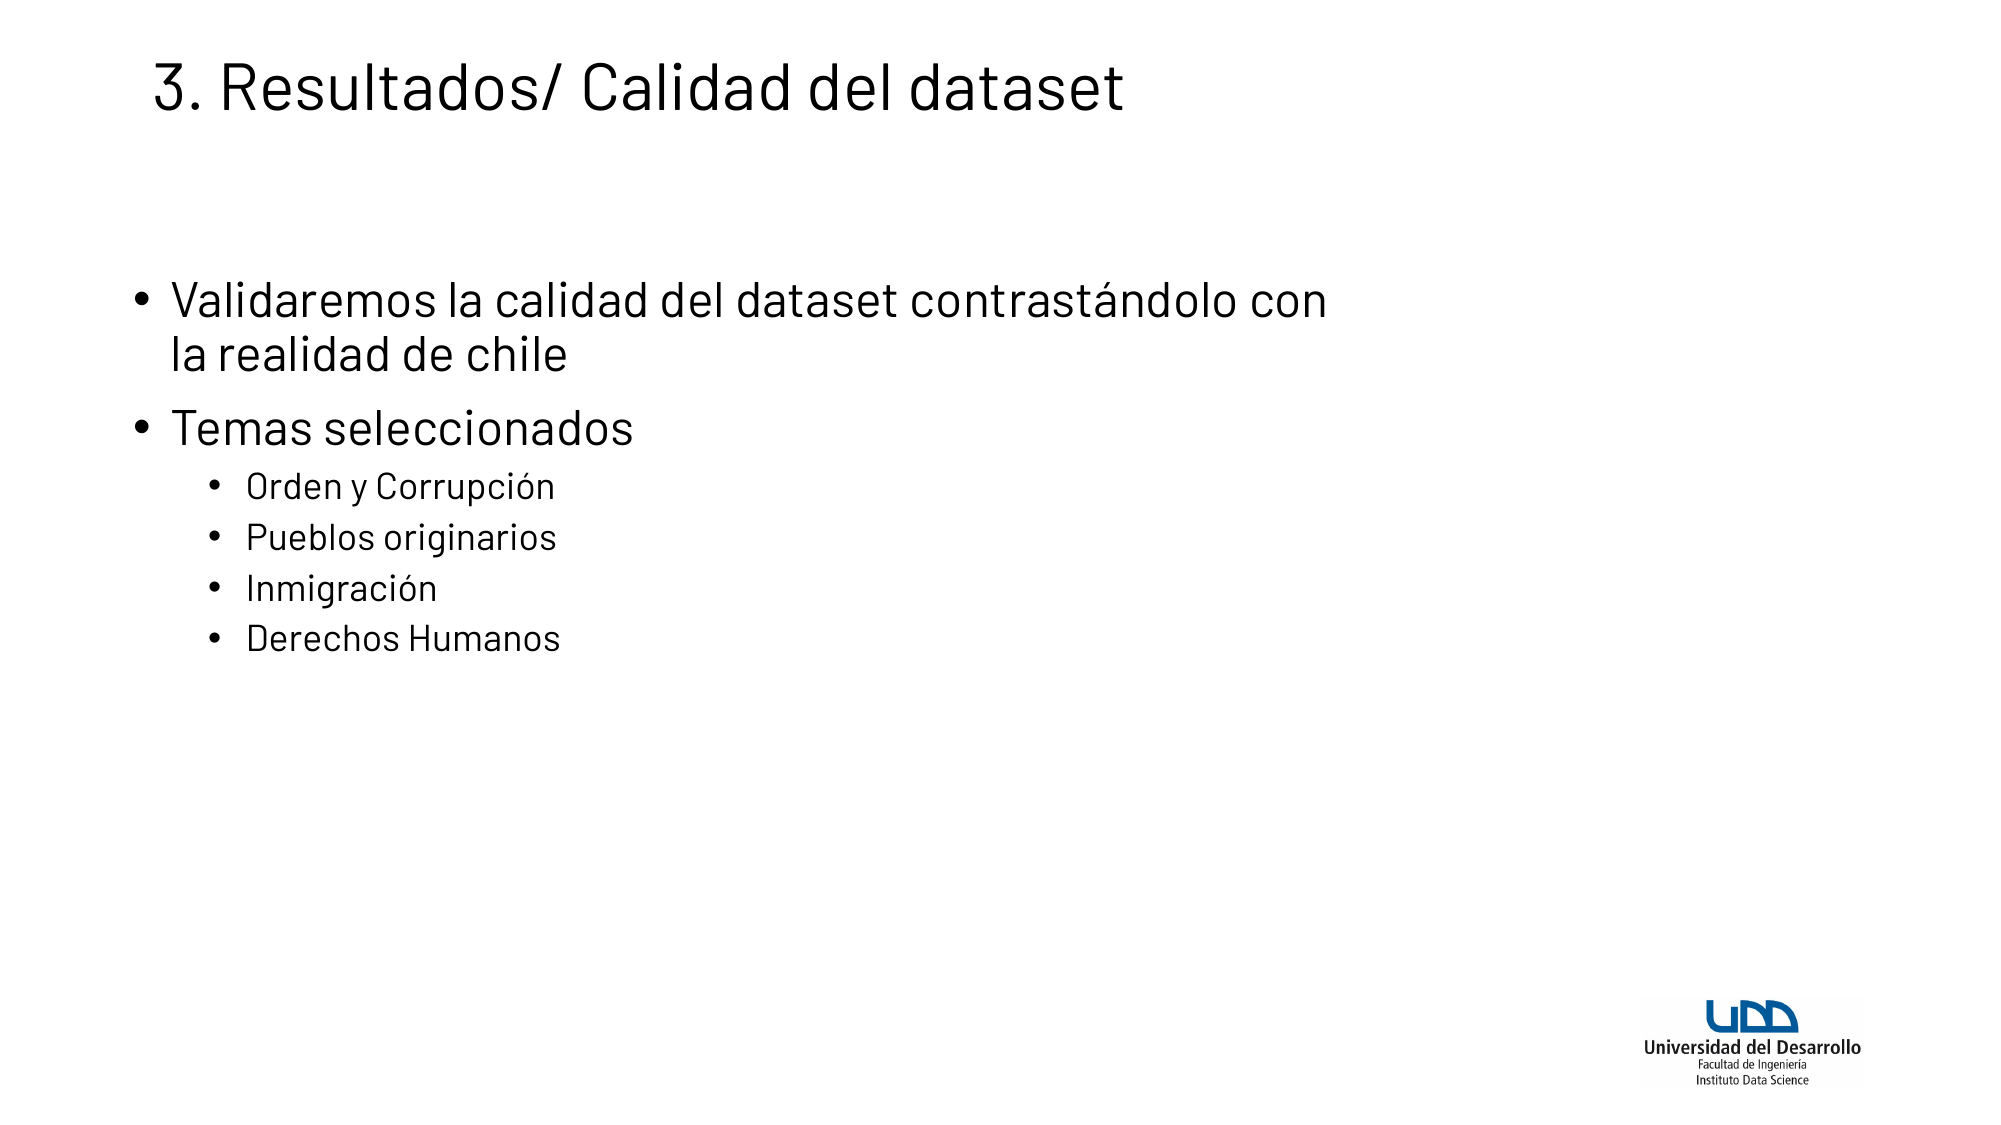

# 3. Resultados/ Calidad del dataset
Validaremos la calidad del dataset contrastándolo con la realidad de chile
Temas seleccionados
Orden y Corrupción
Pueblos originarios
Inmigración
Derechos Humanos